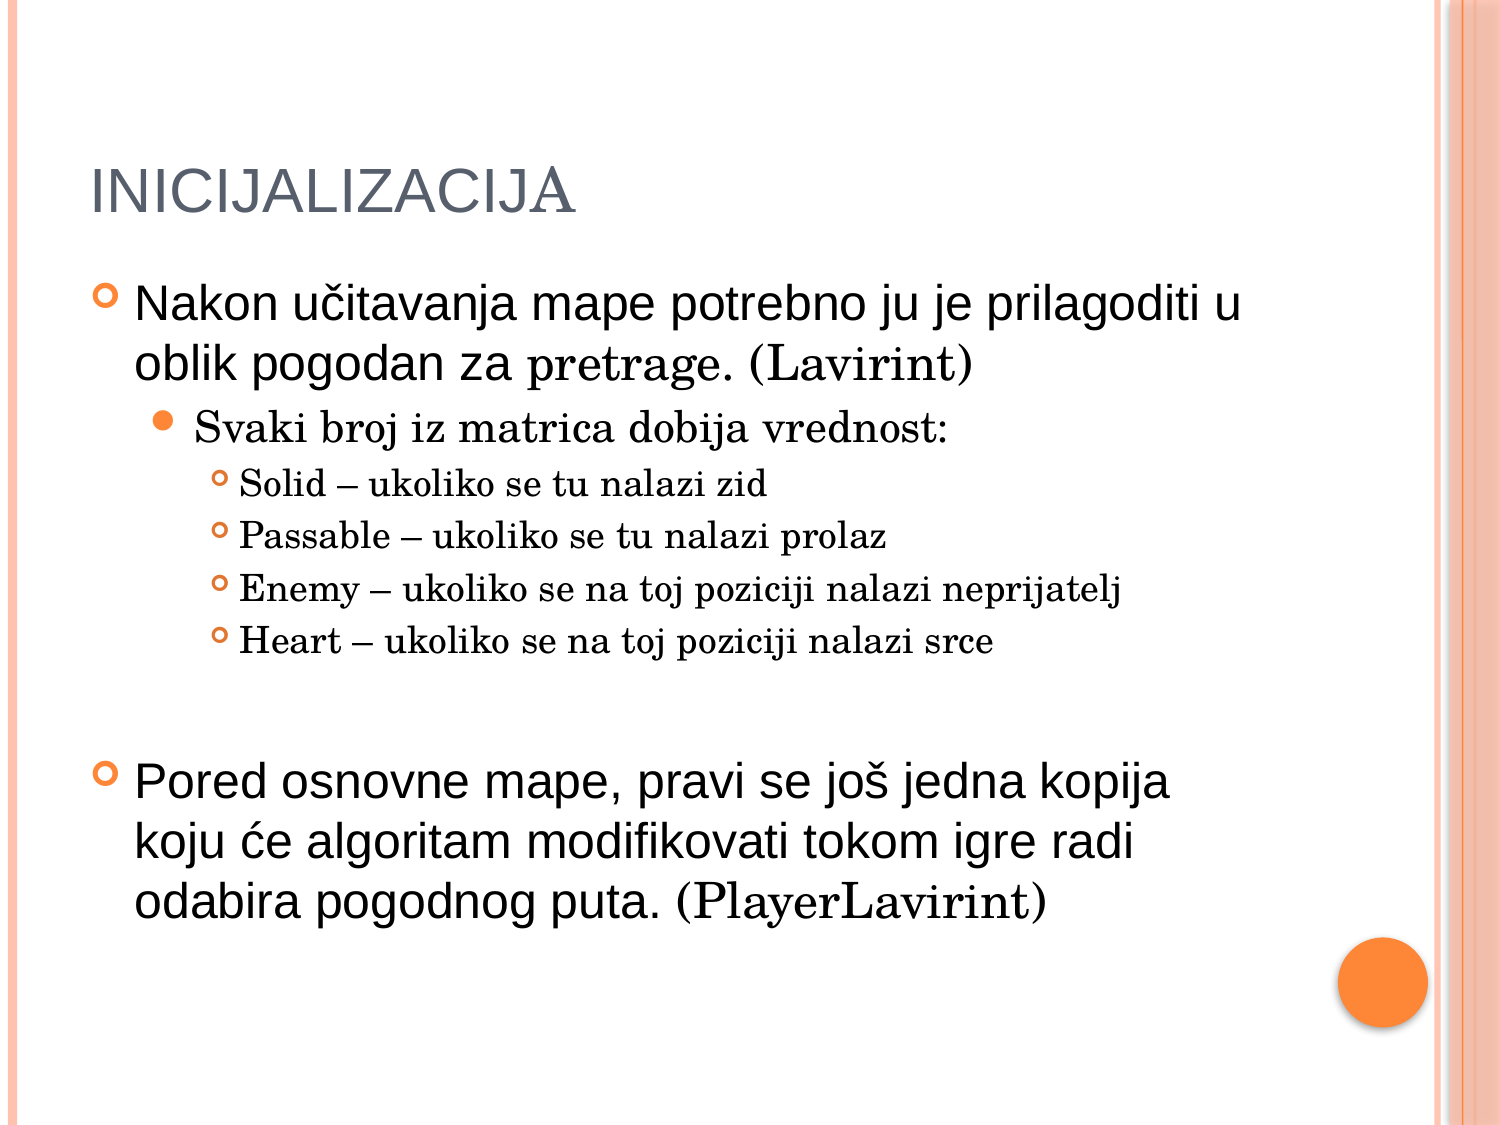

# Inicijalizacija
Nakon učitavanja mape potrebno ju je prilagoditi u oblik pogodan za pretrage. (Lavirint)
Svaki broj iz matrica dobija vrednost:
Solid – ukoliko se tu nalazi zid
Passable – ukoliko se tu nalazi prolaz
Enemy – ukoliko se na toj poziciji nalazi neprijatelj
Heart – ukoliko se na toj poziciji nalazi srce

Pored osnovne mape, pravi se još jedna kopija  koju će algoritam modifikovati tokom igre radi odabira pogodnog puta. (PlayerLavirint)